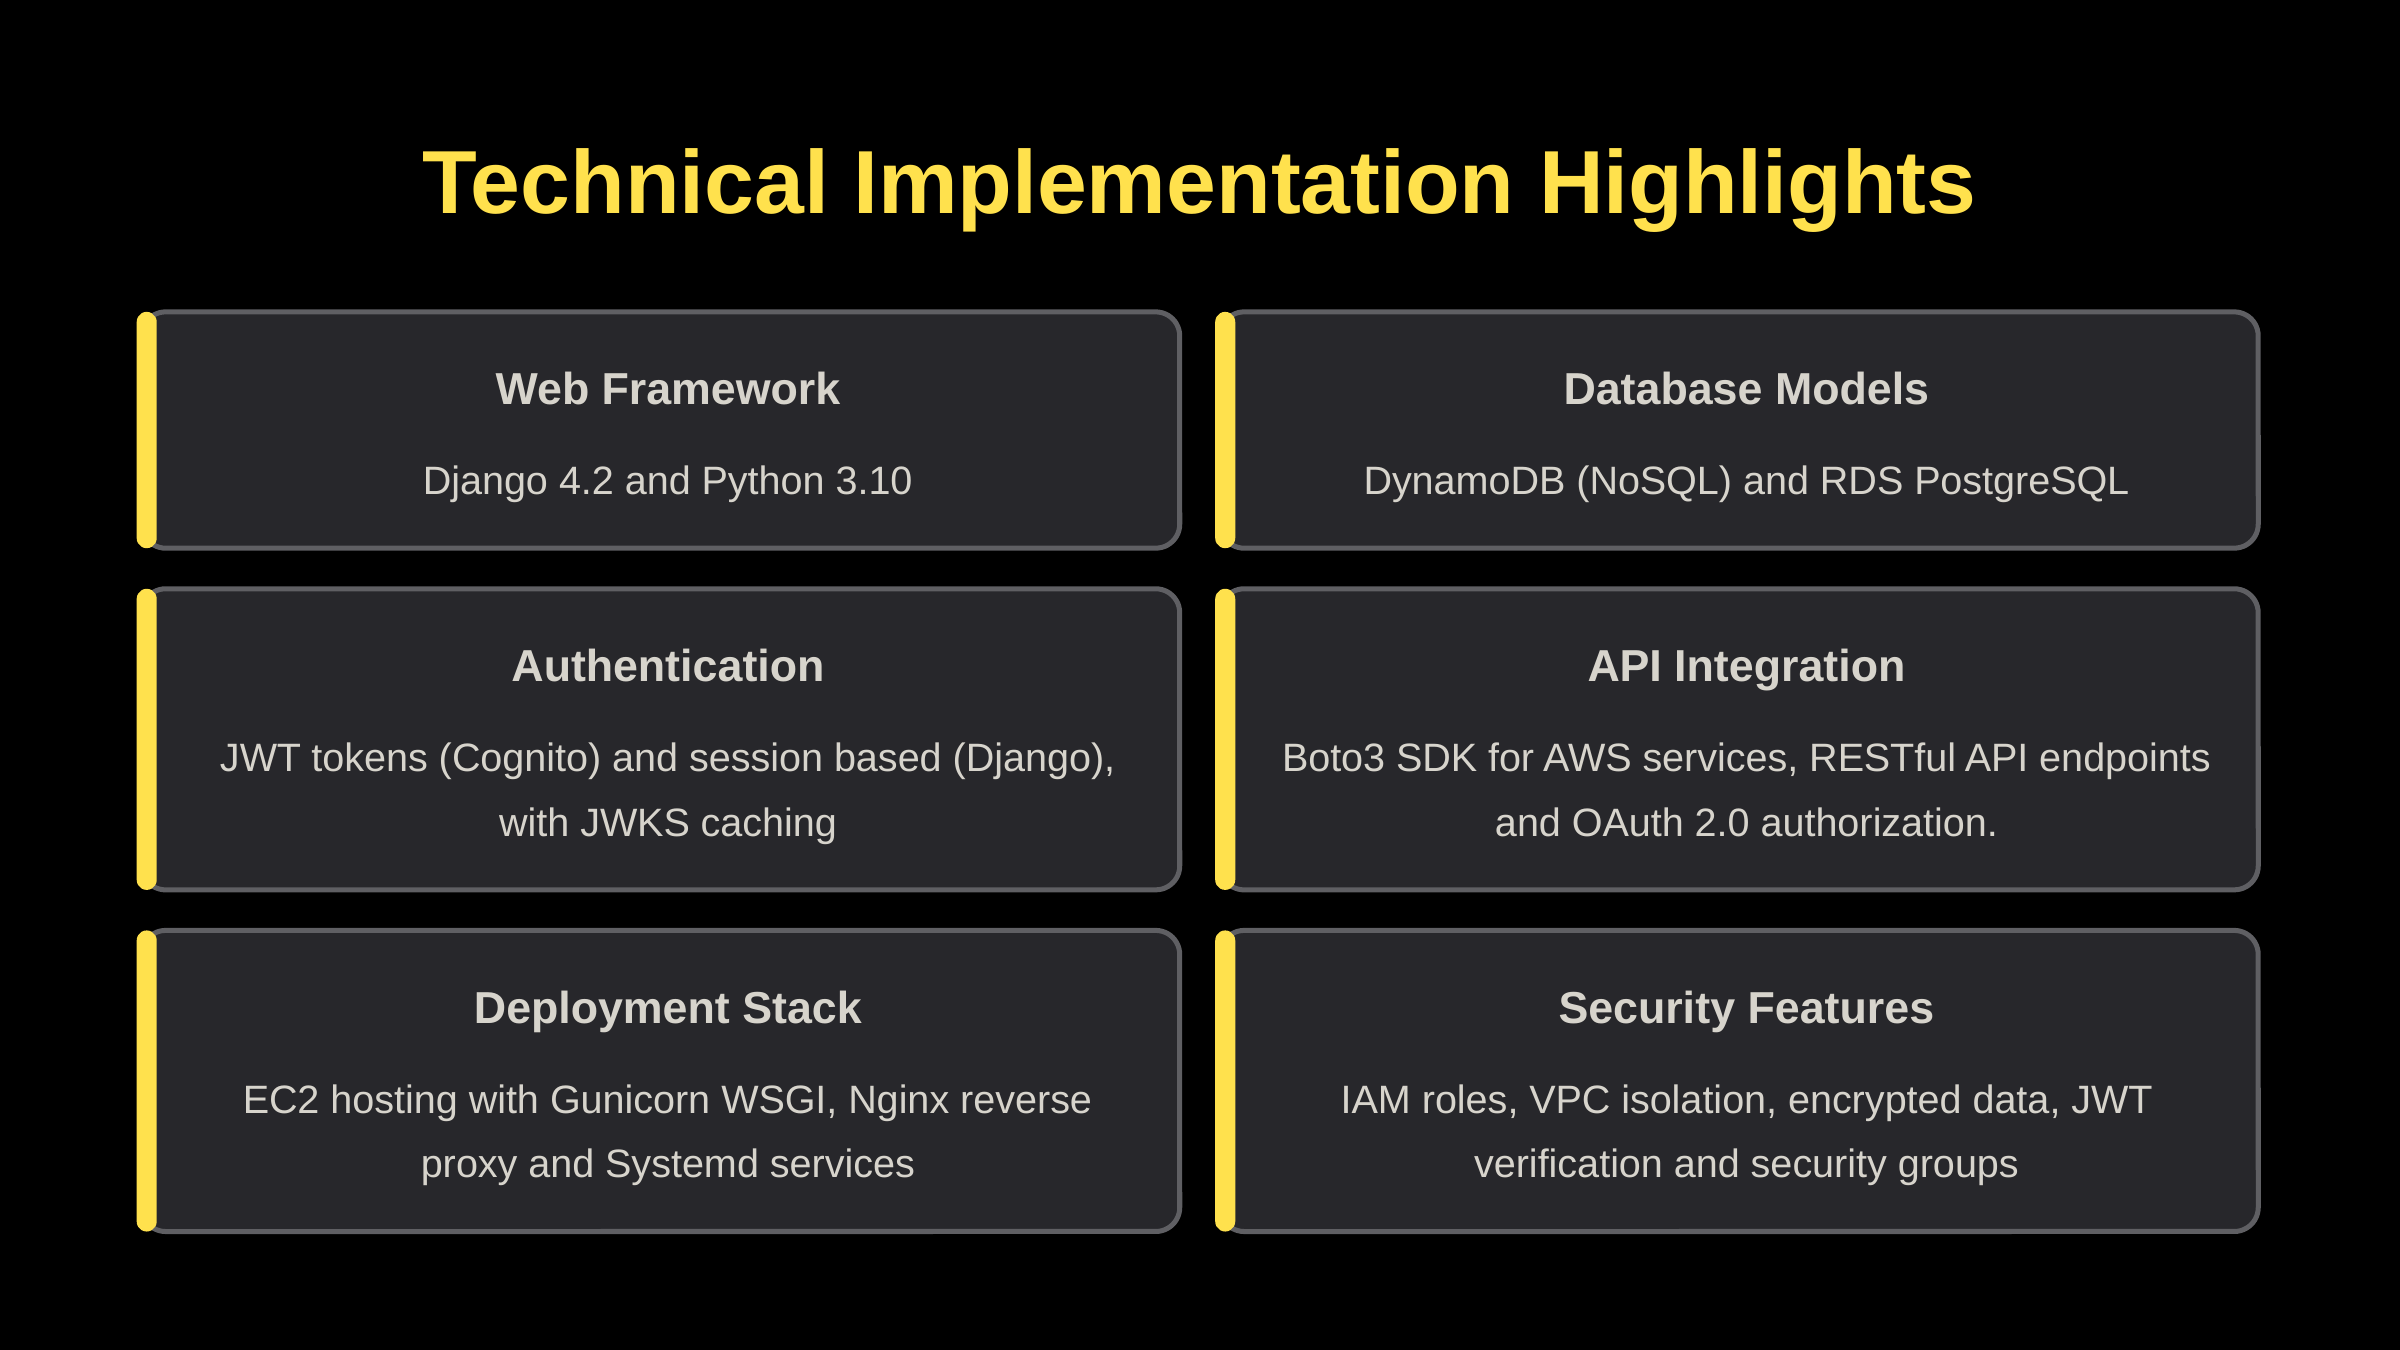

Technical Implementation Highlights

Web Framework
Database Models
Django 4.2 and Python 3.10
DynamoDB (NoSQL) and RDS PostgreSQL

Authentication
API Integration
JWT tokens (Cognito) and session based (Django), with JWKS caching
Boto3 SDK for AWS services, RESTful API endpoints and OAuth 2.0 authorization.

Deployment Stack
Security Features
EC2 hosting with Gunicorn WSGI, Nginx reverse proxy and Systemd services
IAM roles, VPC isolation, encrypted data, JWT verification and security groups